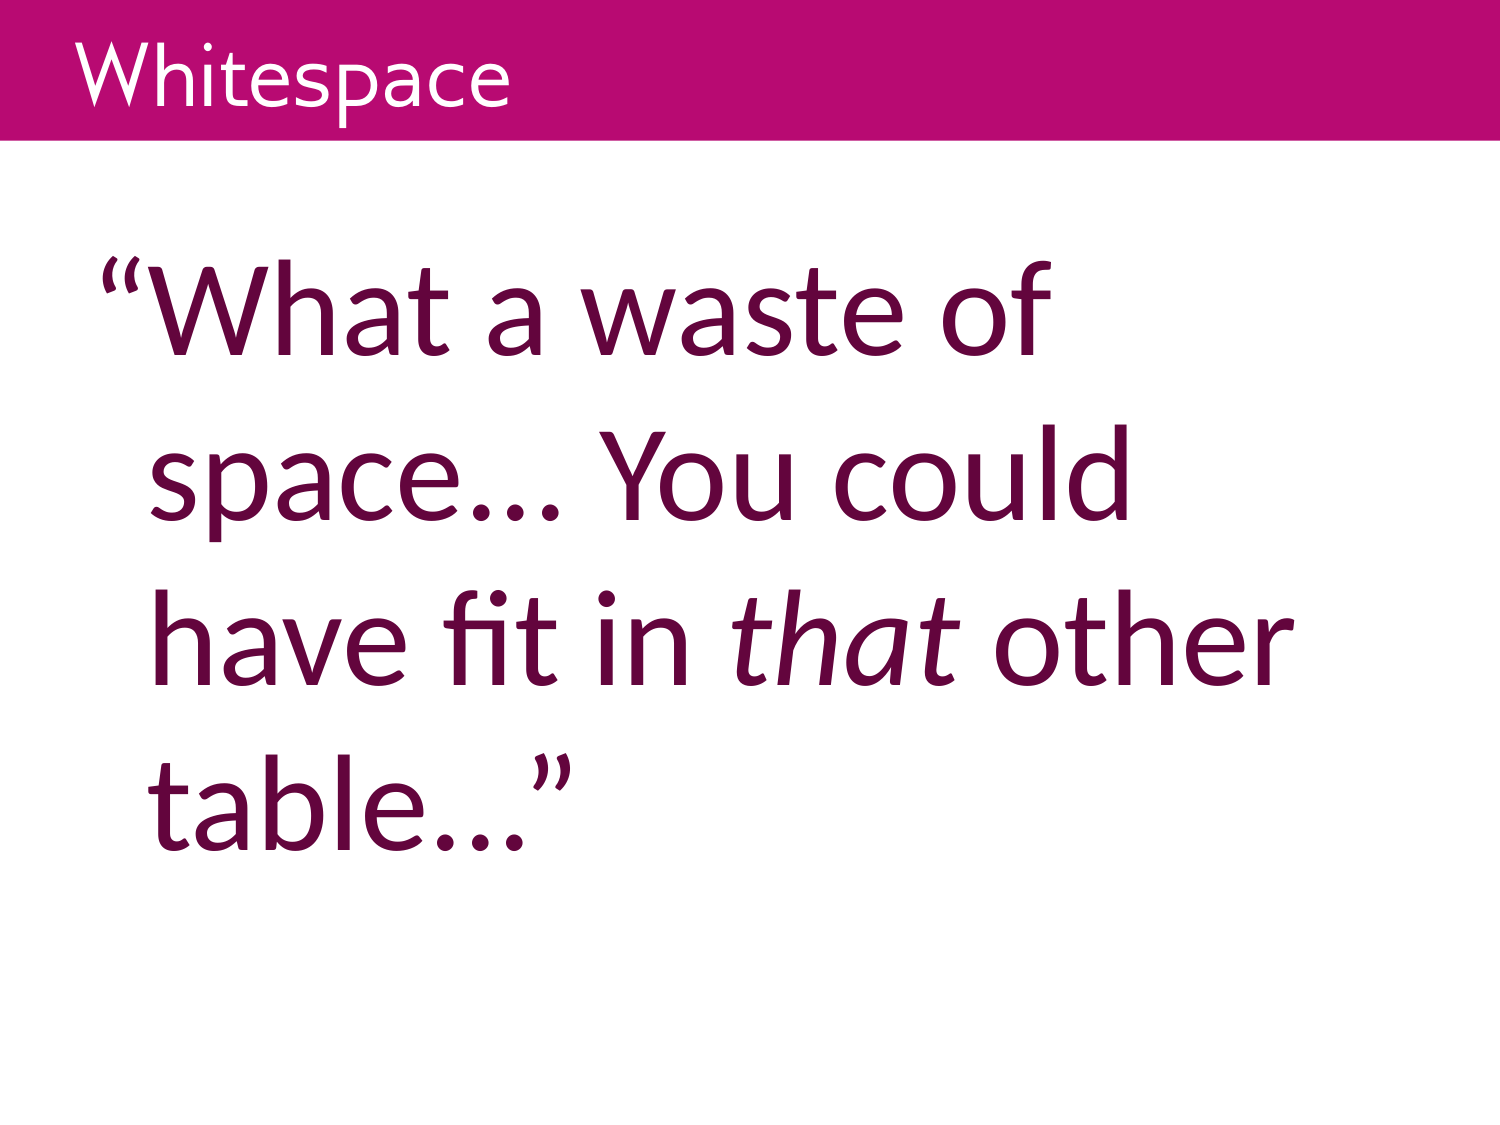

# Whitespace
“What a waste of space... You could have fit in that other table...”